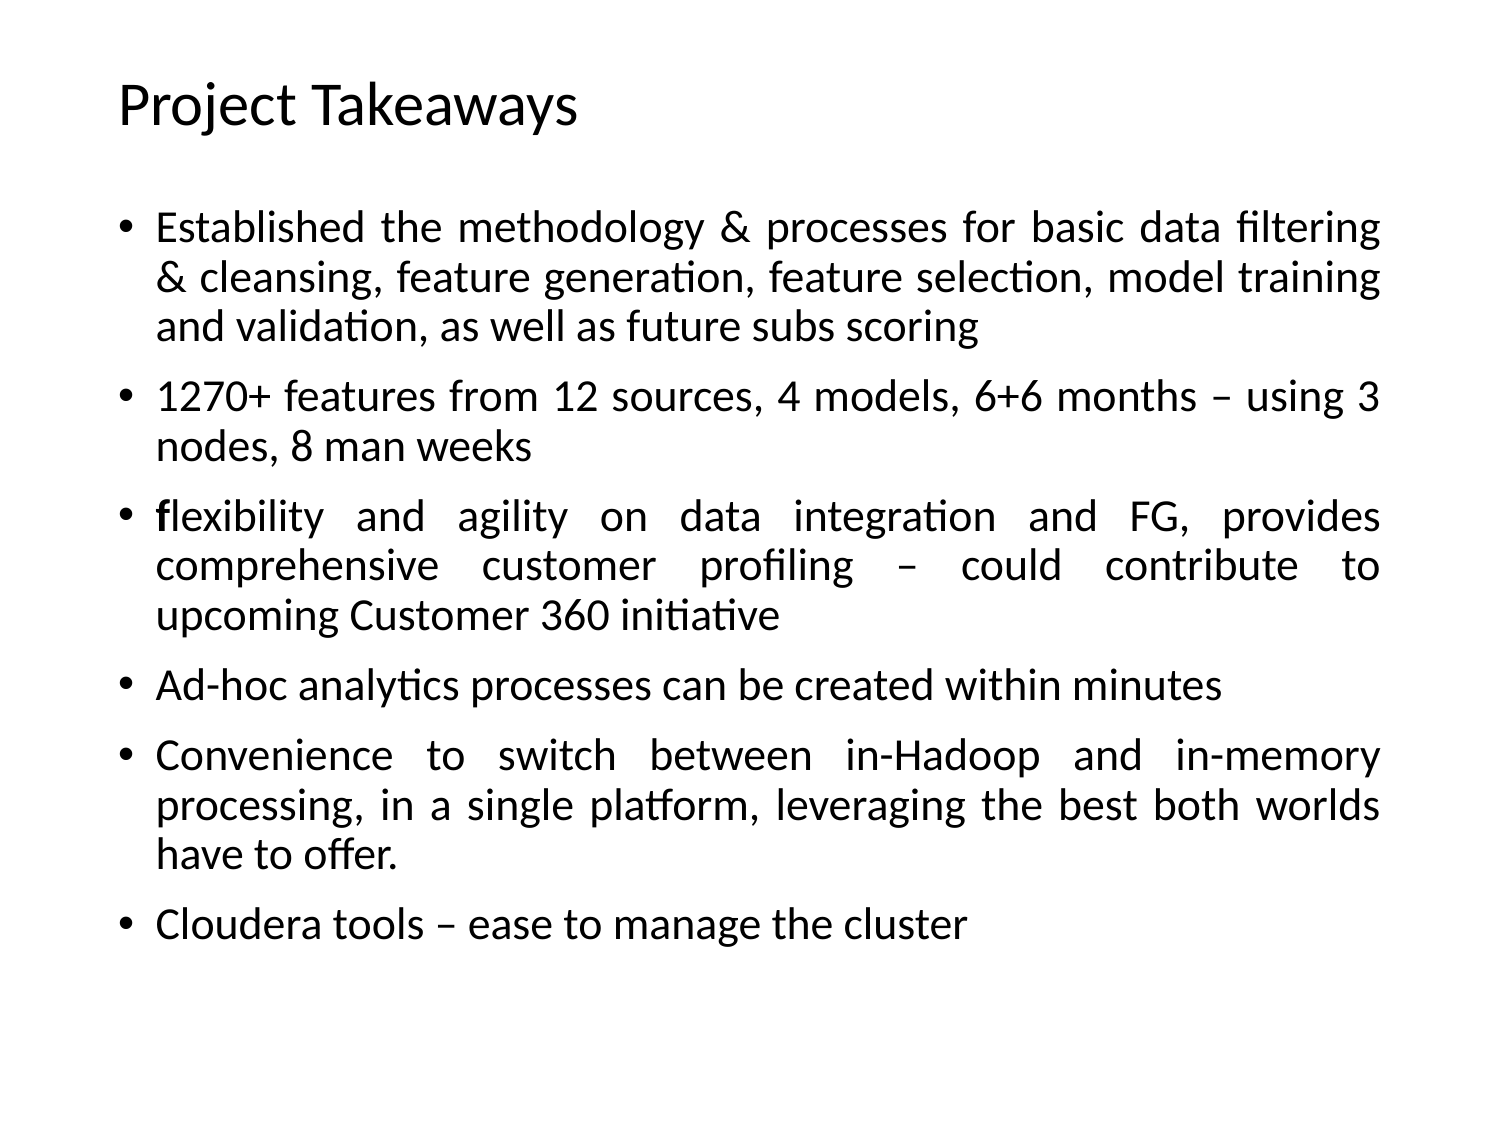

# Project Takeaways
Established the methodology & processes for basic data filtering & cleansing, feature generation, feature selection, model training and validation, as well as future subs scoring
1270+ features from 12 sources, 4 models, 6+6 months – using 3 nodes, 8 man weeks
flexibility and agility on data integration and FG, provides comprehensive customer profiling – could contribute to upcoming Customer 360 initiative
Ad-hoc analytics processes can be created within minutes
Convenience to switch between in-Hadoop and in-memory processing, in a single platform, leveraging the best both worlds have to offer.
Cloudera tools – ease to manage the cluster